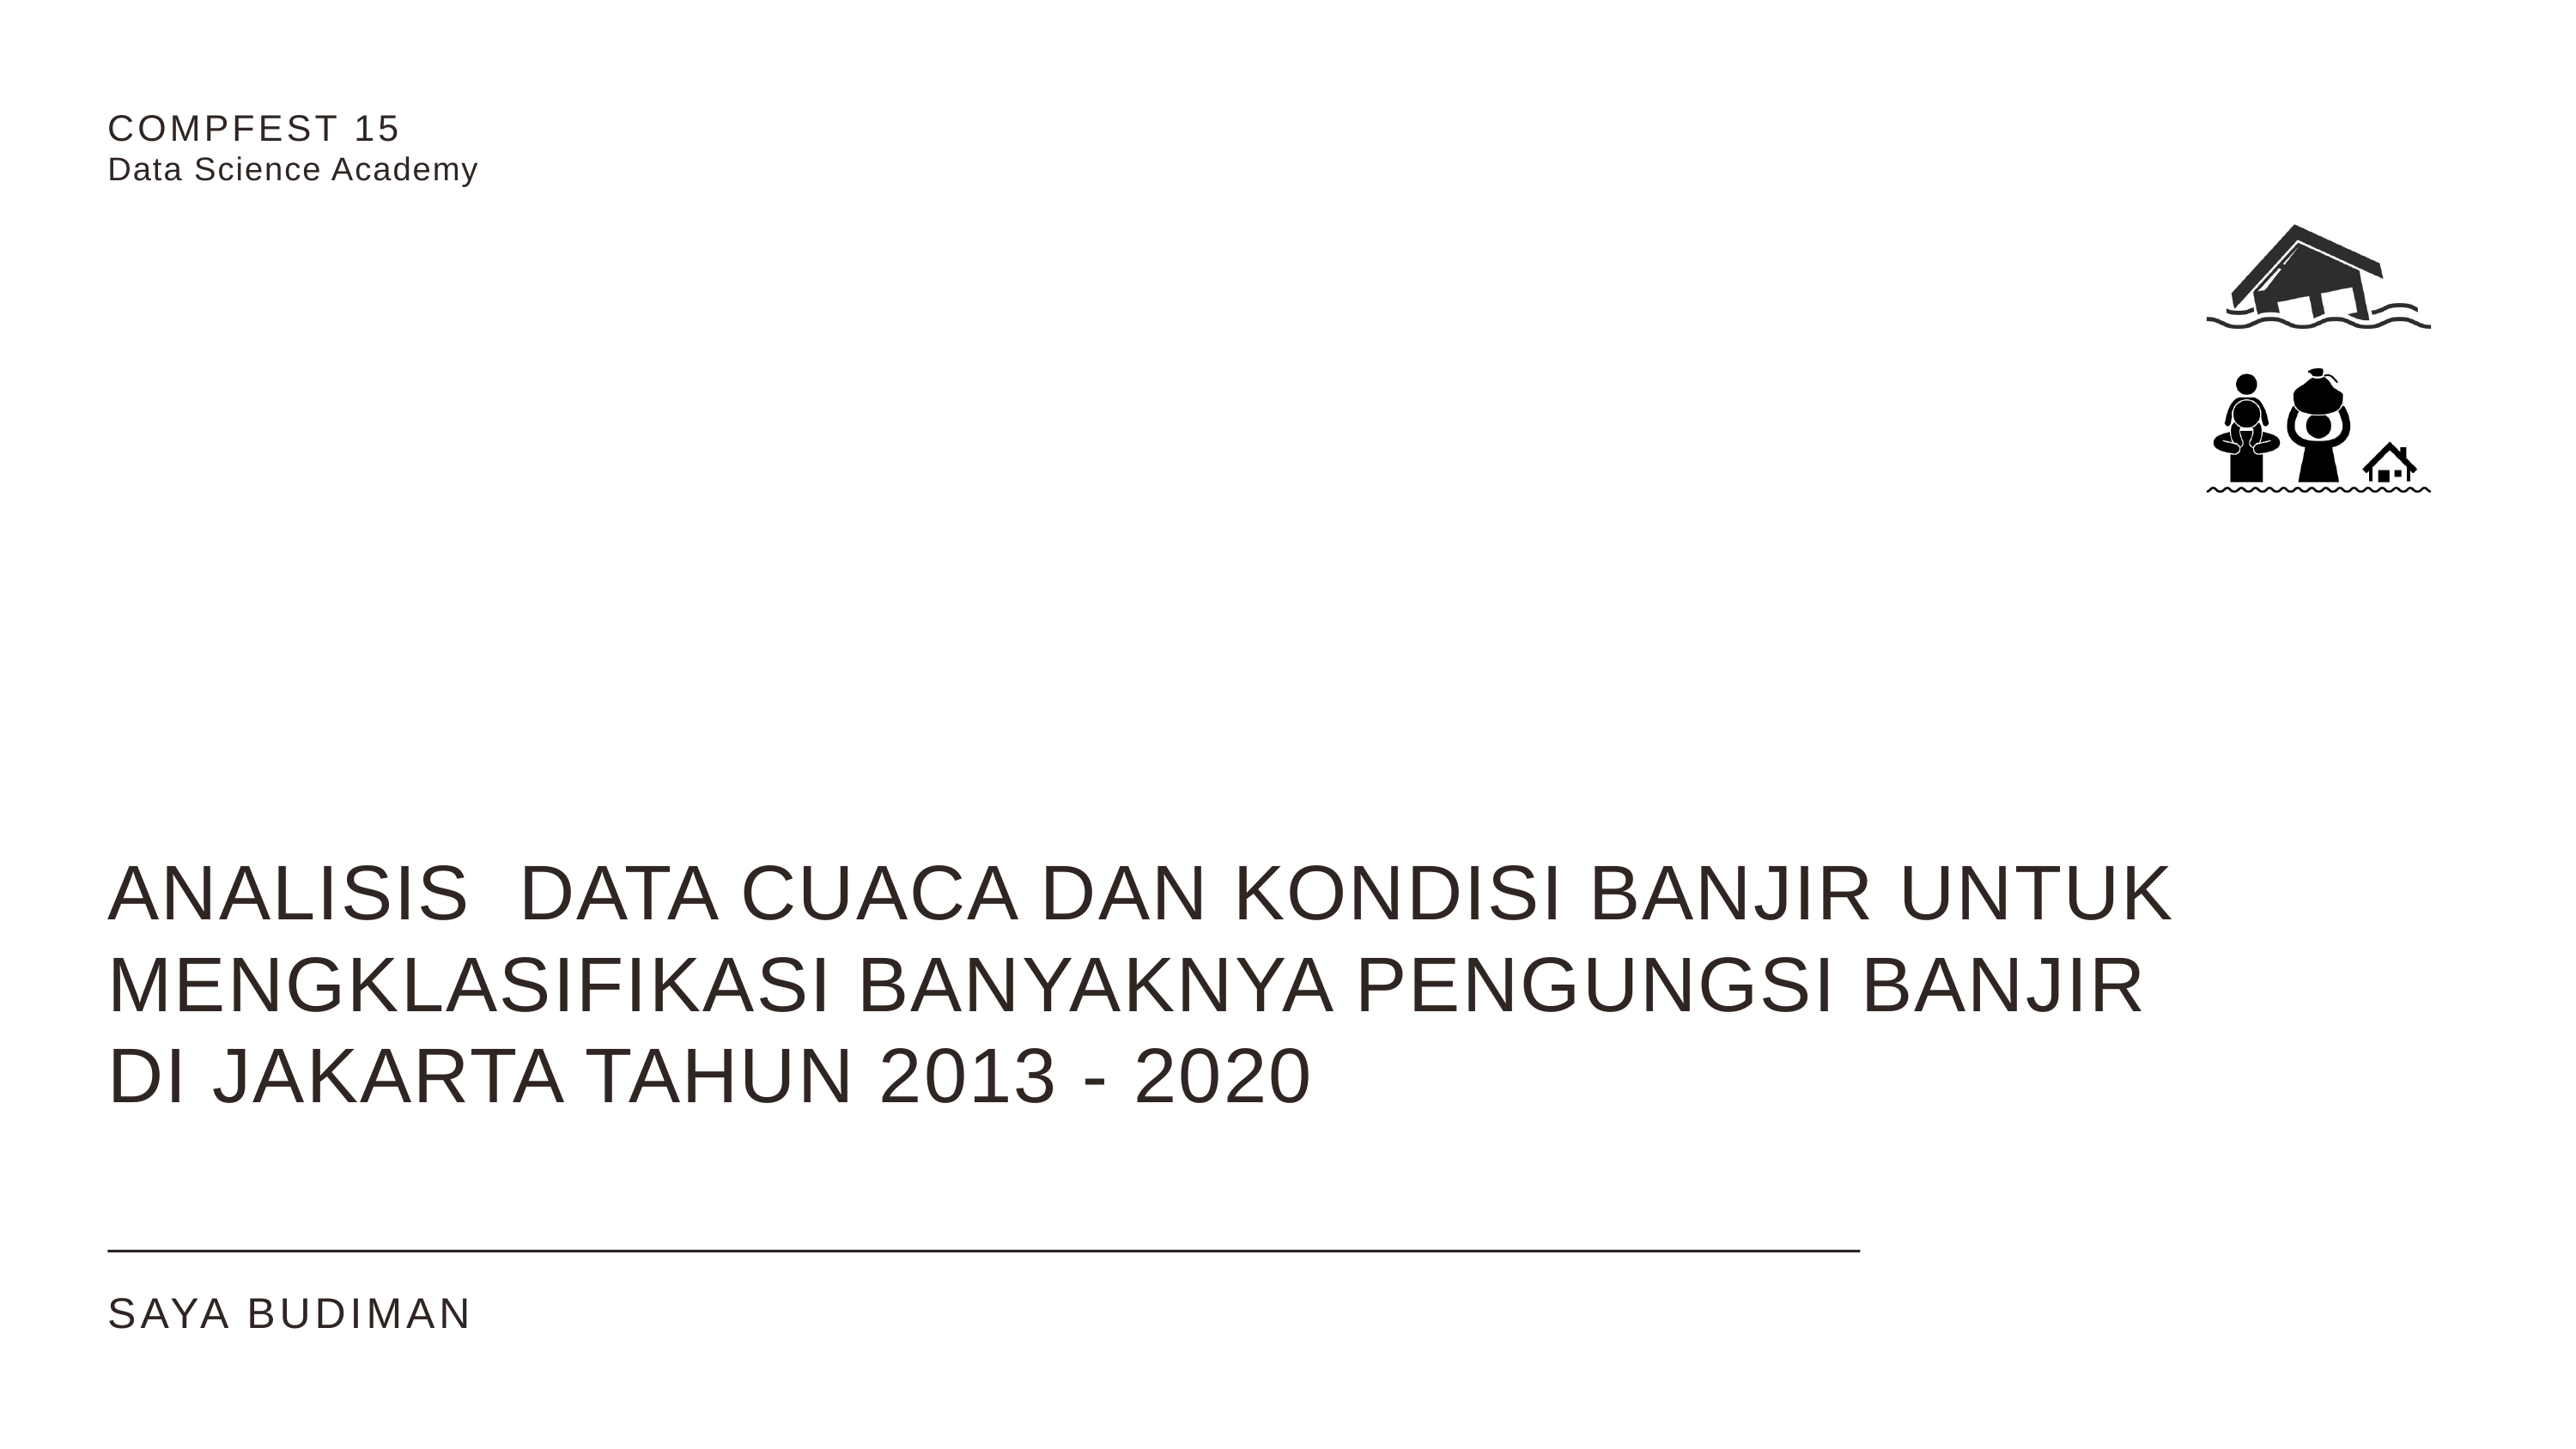

COMPFEST 15
Data Science Academy

ANALISIS  DATA CUACA DAN KONDISI BANJIR UNTUK MENGKLASIFIKASI BANYAKNYA PENGUNGSI BANJIR DI JAKARTA TAHUN 2013 - 2020

SAYA BUDIMAN